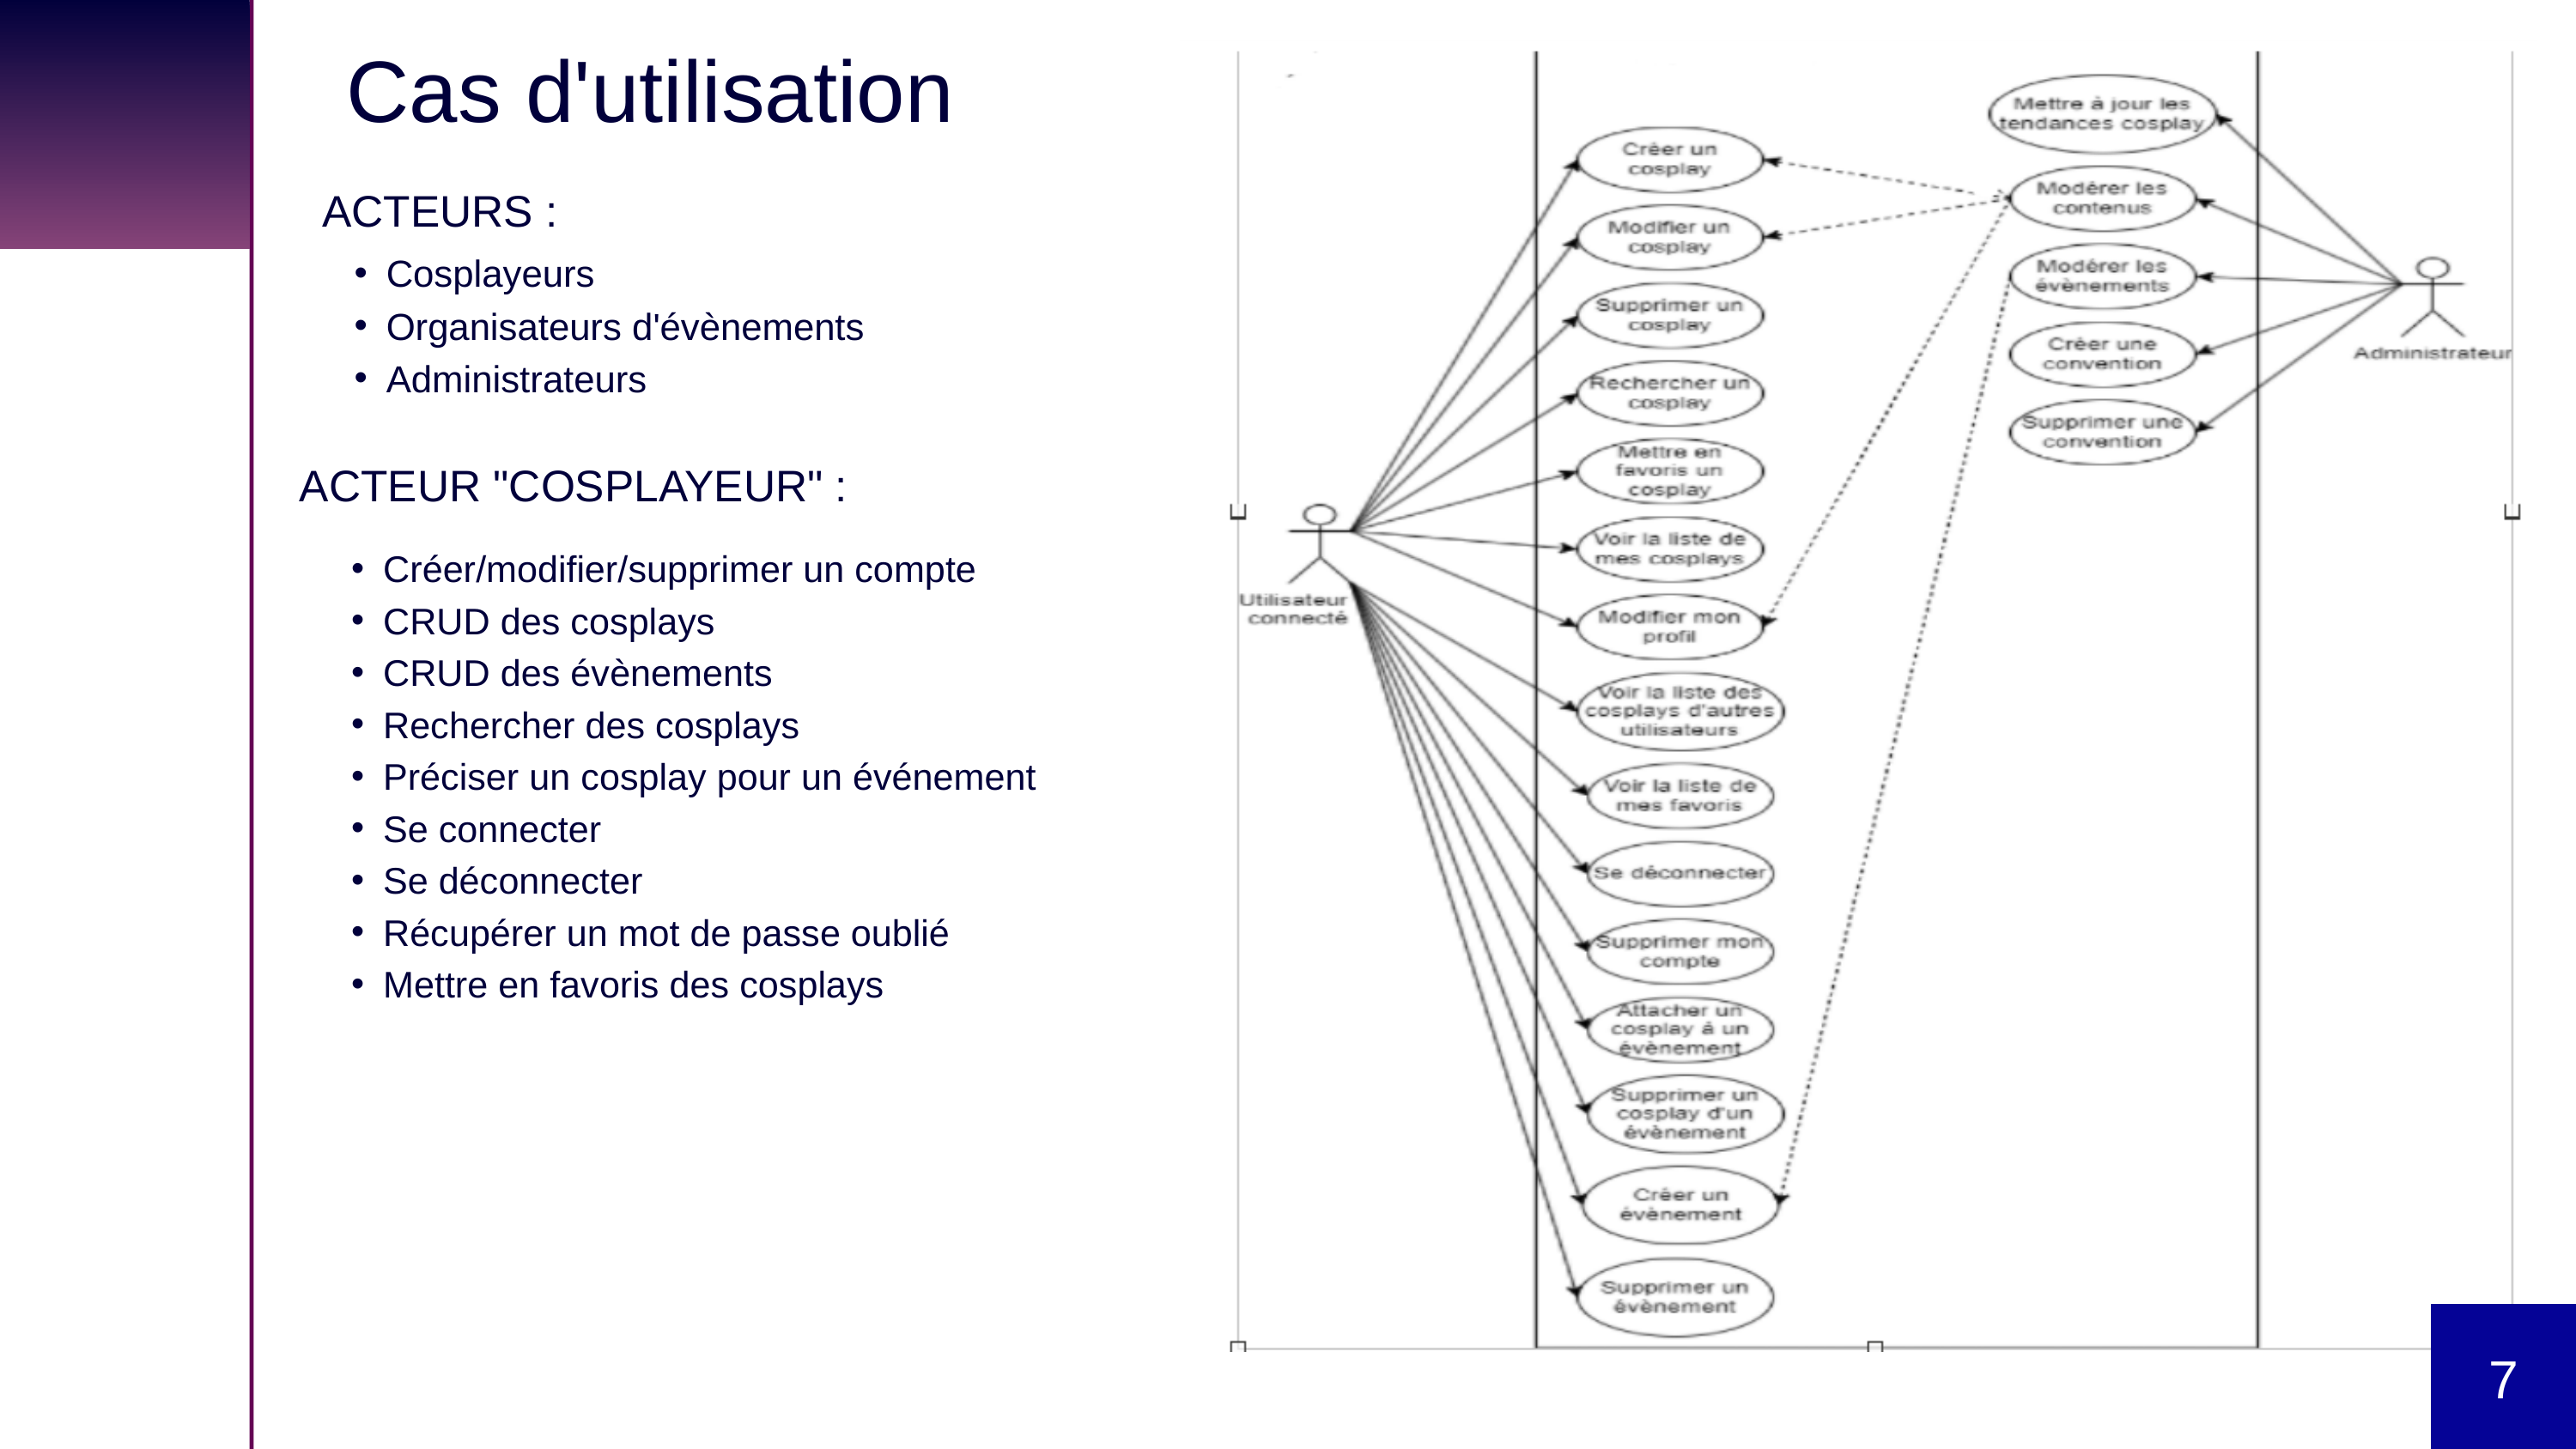

Cas d'utilisation
ACTEURS :
Cosplayeurs
Organisateurs d'évènements
Administrateurs
ACTEUR "COSPLAYEUR" :
Créer/modifier/supprimer un compte
CRUD des cosplays
CRUD des évènements
Rechercher des cosplays
Préciser un cosplay pour un événement
Se connecter
Se déconnecter
Récupérer un mot de passe oublié
Mettre en favoris des cosplays

7